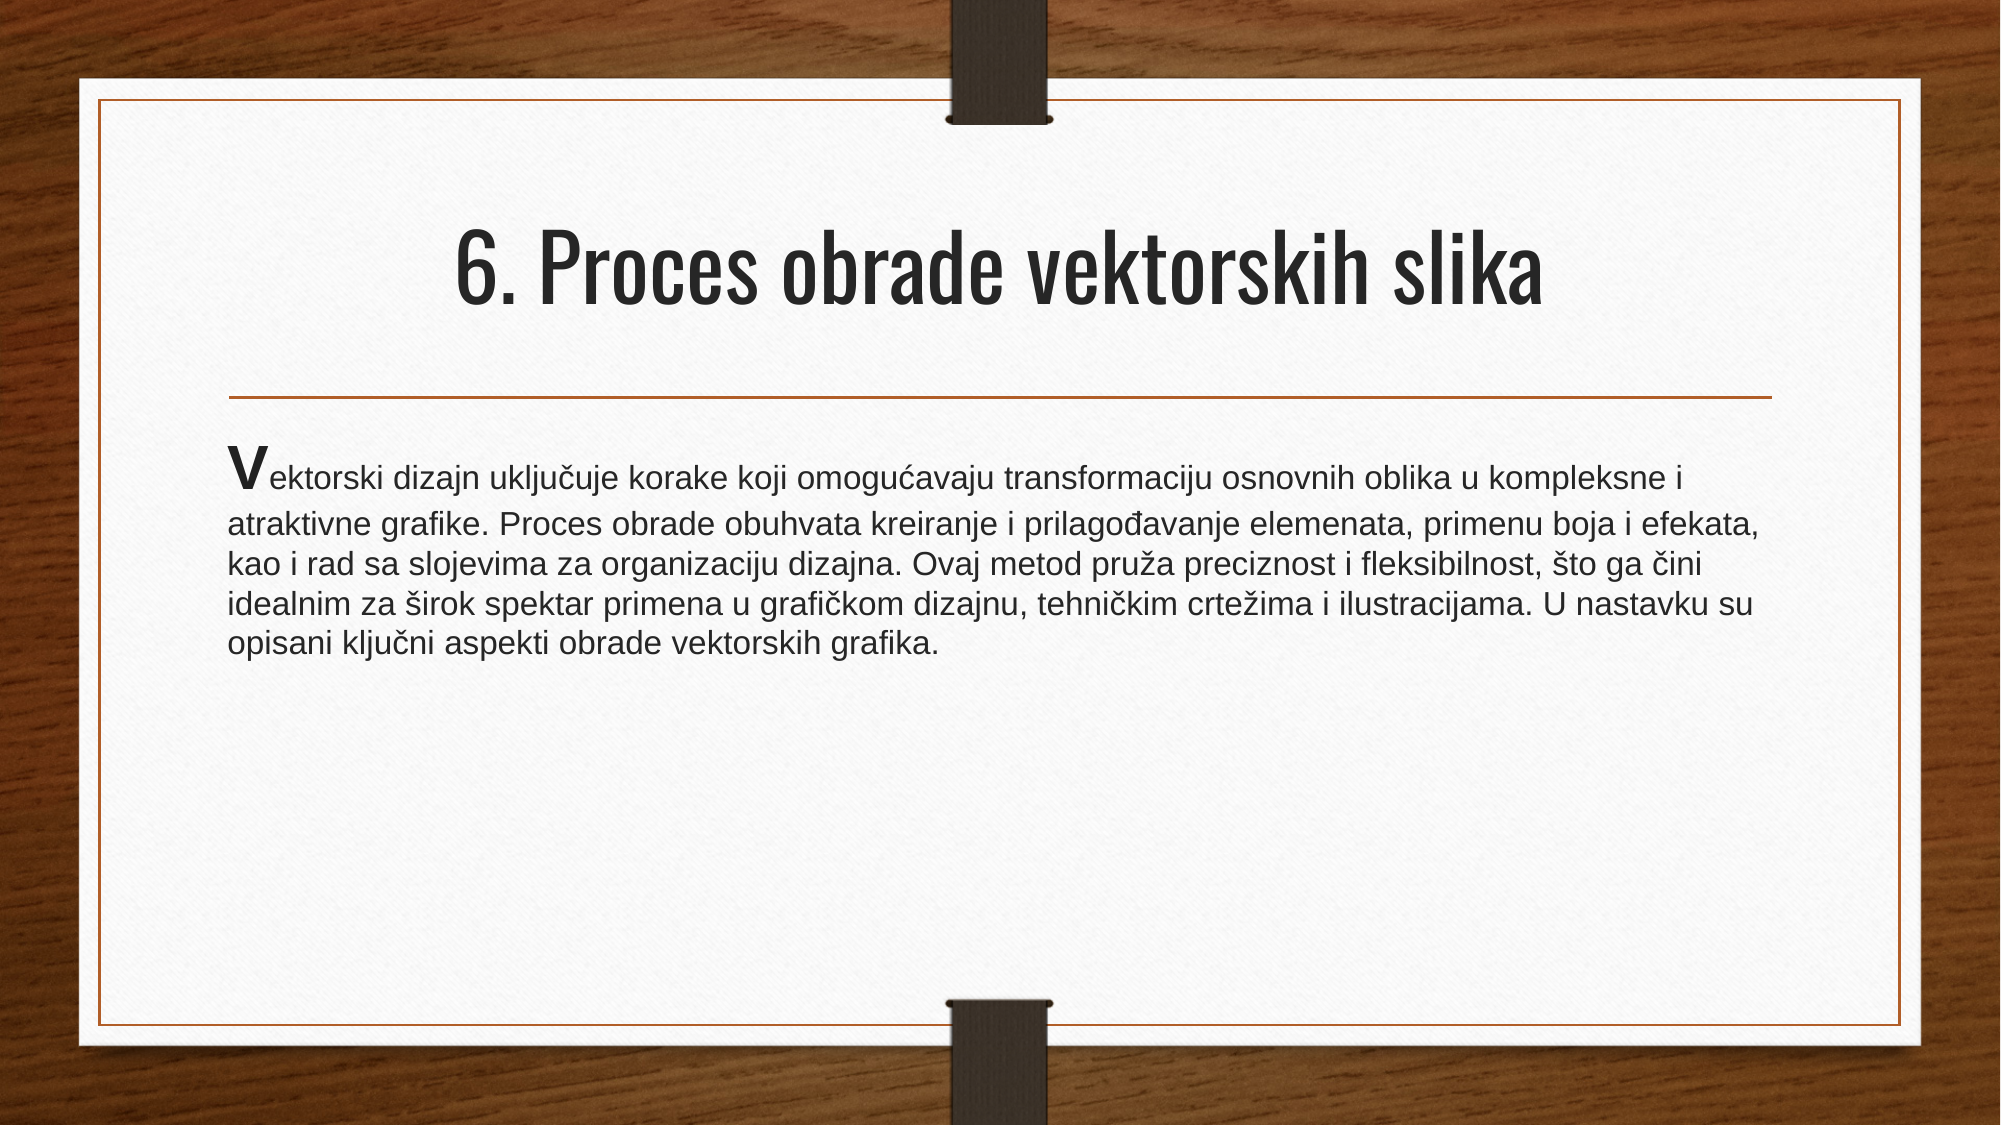

# 6. Proces obrade vektorskih slika
Vektorski dizajn uključuje korake koji omogućavaju transformaciju osnovnih oblika u kompleksne i atraktivne grafike. Proces obrade obuhvata kreiranje i prilagođavanje elemenata, primenu boja i efekata, kao i rad sa slojevima za organizaciju dizajna. Ovaj metod pruža preciznost i fleksibilnost, što ga čini idealnim za širok spektar primena u grafičkom dizajnu, tehničkim crtežima i ilustracijama. U nastavku su opisani ključni aspekti obrade vektorskih grafika.